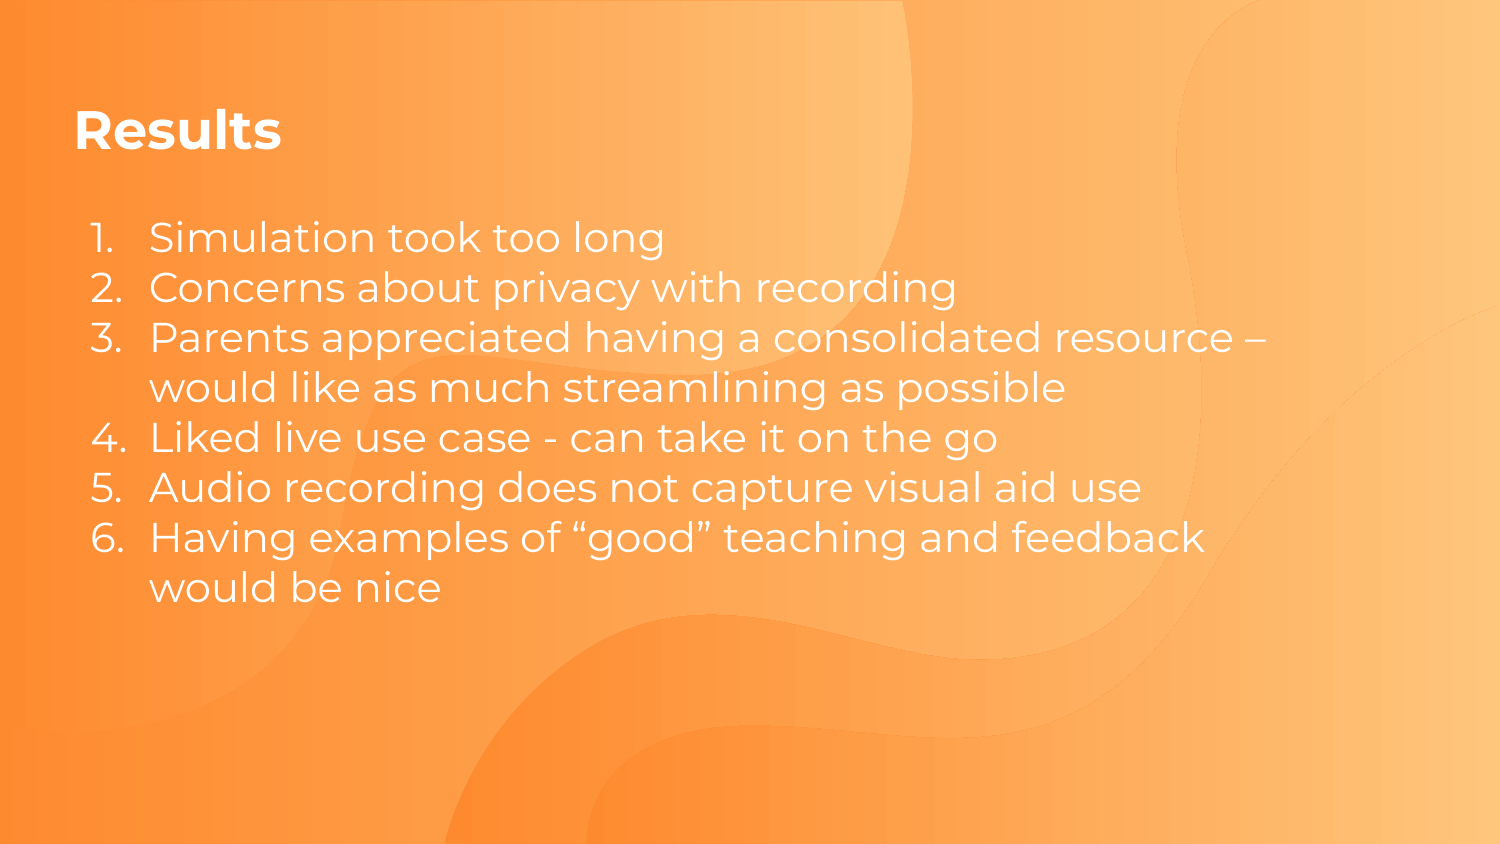

# Results

Simulation took too long
Concerns about privacy with recording
Parents appreciated having a consolidated resource – would like as much streamlining as possible
Liked live use case - can take it on the go
Audio recording does not capture visual aid use
Having examples of “good” teaching and feedback would be nice